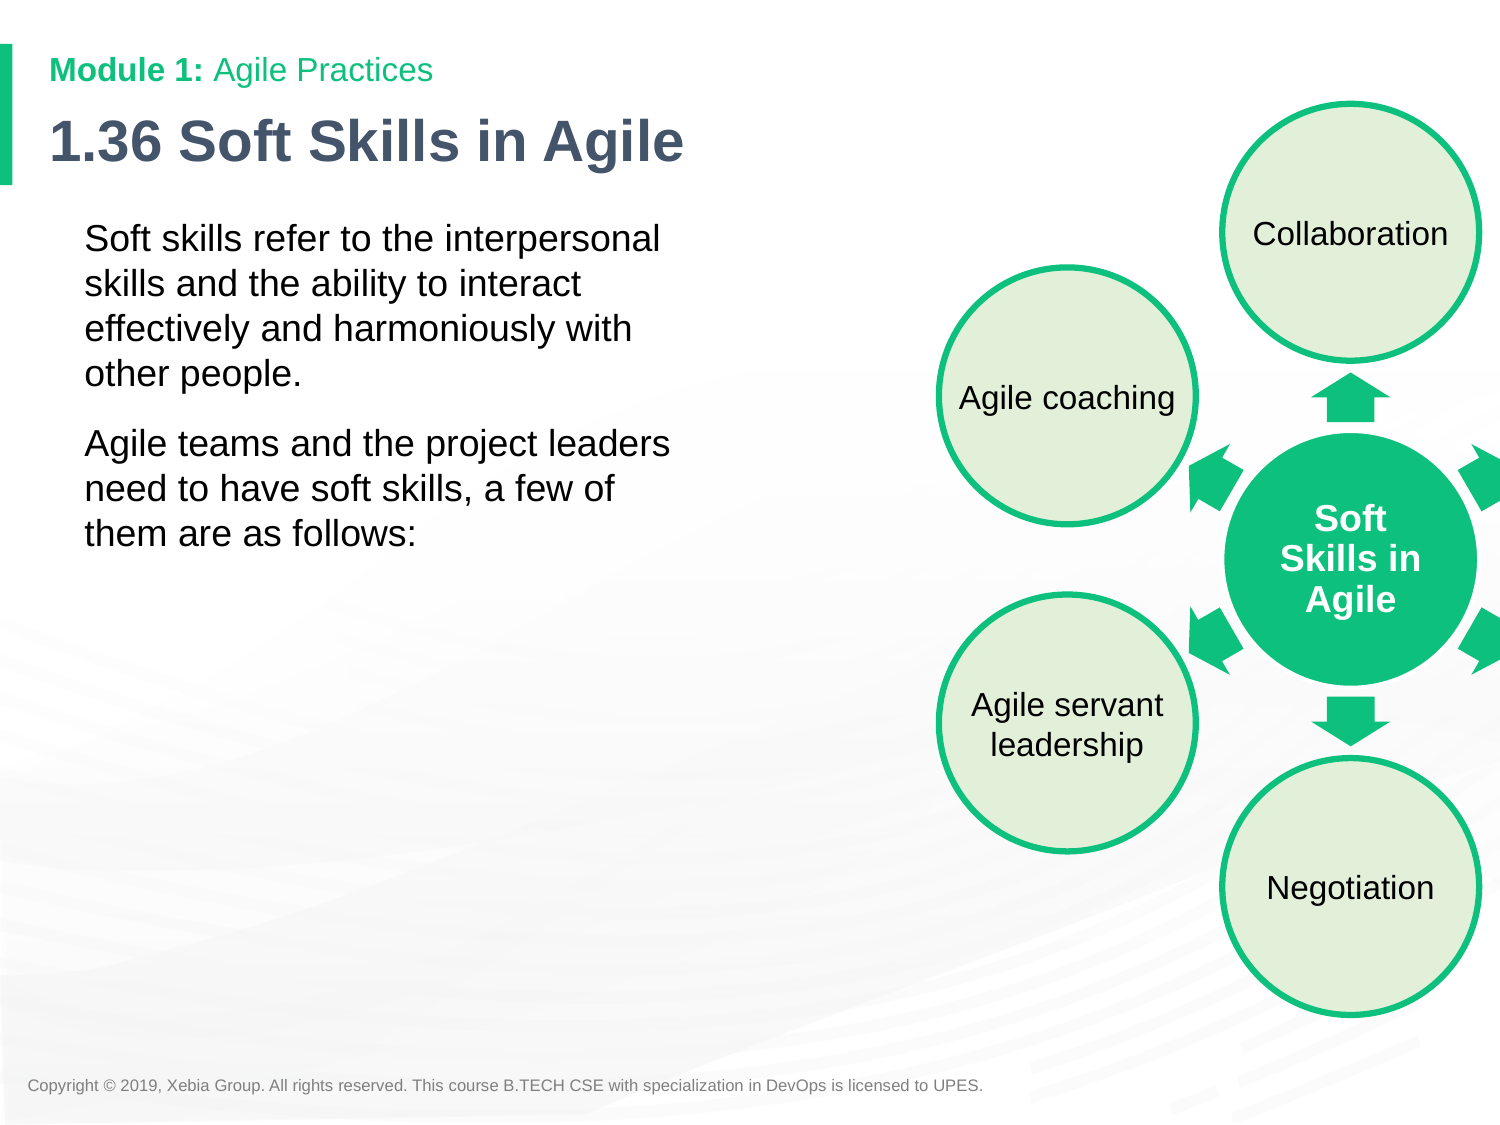

Collaboration
Agile coaching
Self-leadership

Soft Skills in Agile

Agile servant leadership
Adaptive leadership

Negotiation
# 1.36 Soft Skills in Agile
Soft skills refer to the interpersonal skills and the ability to interact effectively and harmoniously with other people.
Agile teams and the project leaders need to have soft skills, a few of them are as follows: